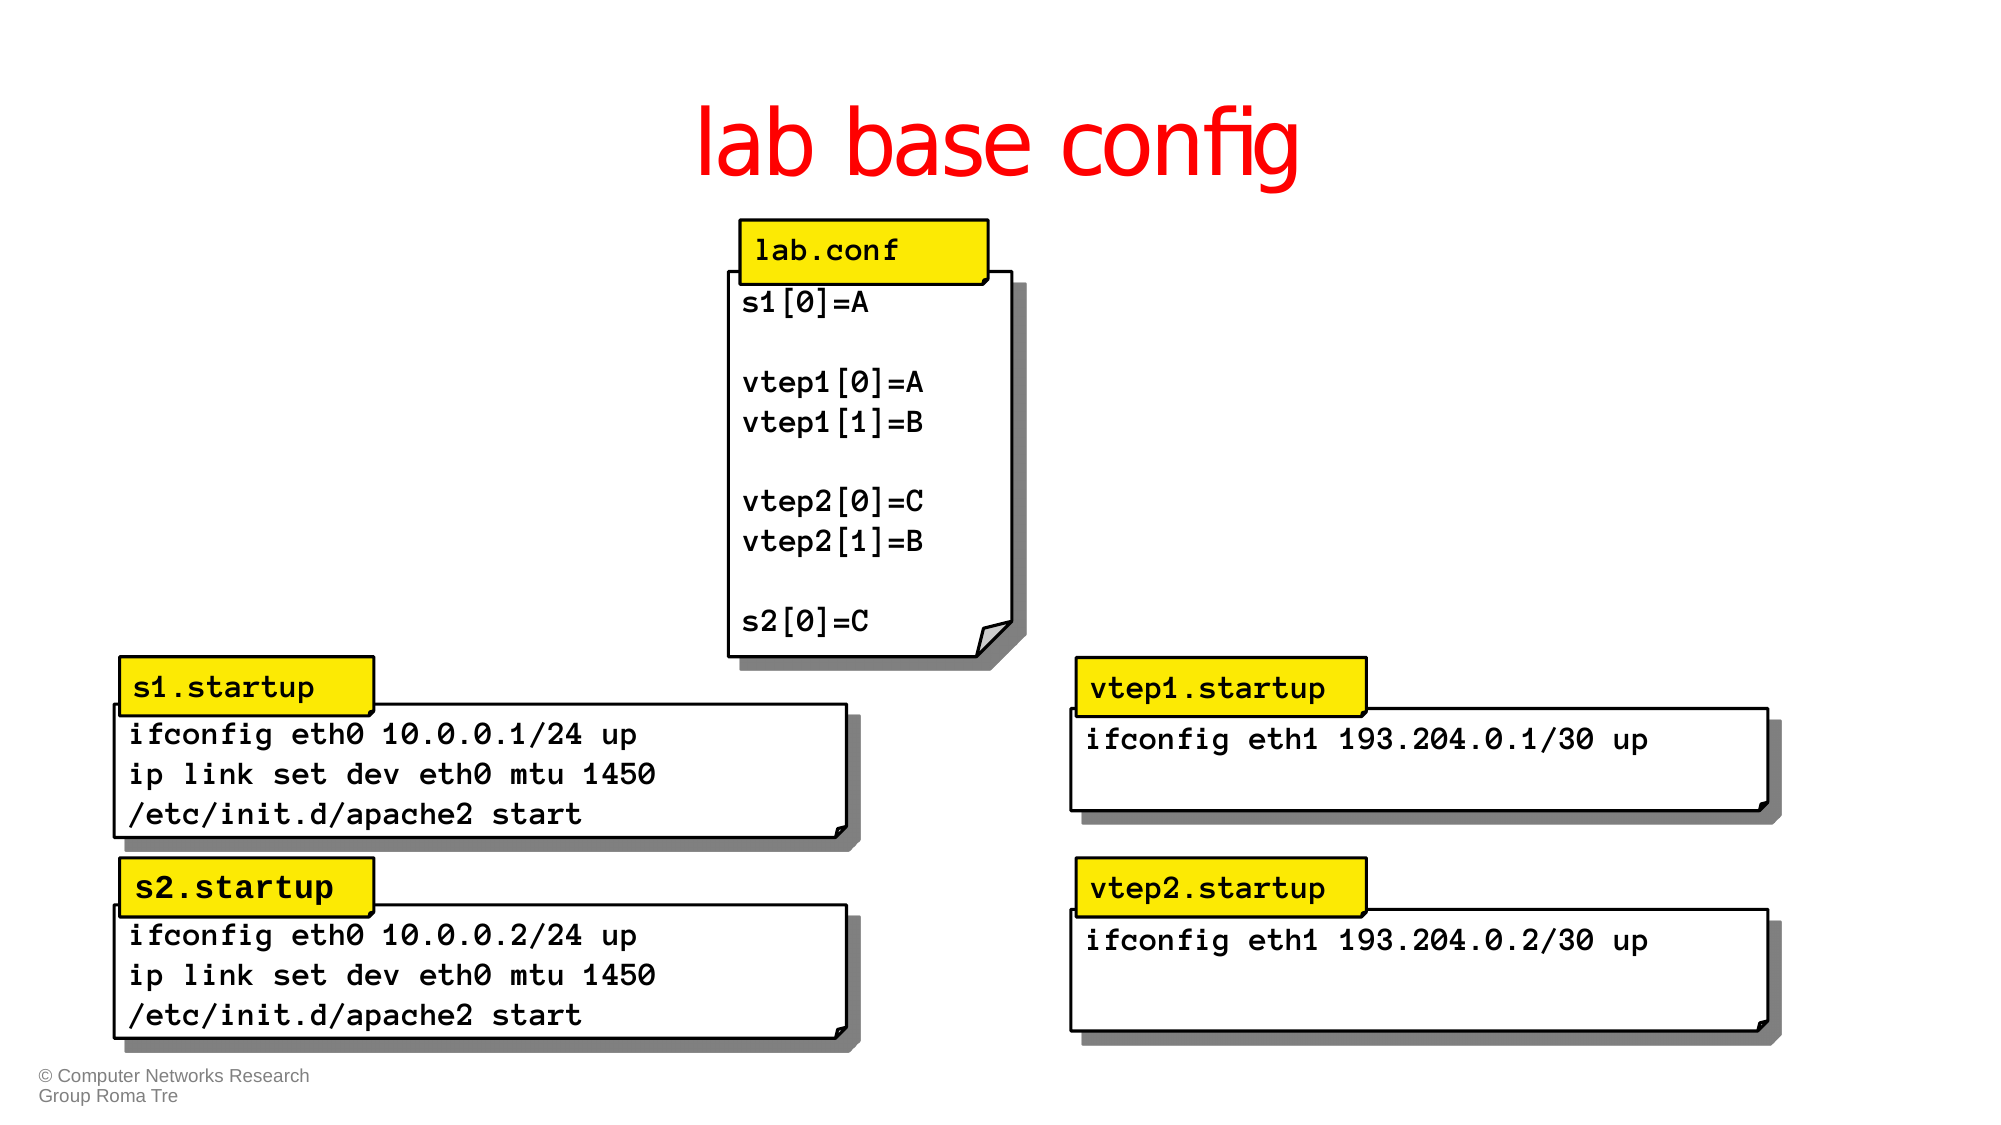

# lab base config
lab.conf
s1[0]=A

vtep1[0]=A
vtep1[1]=B

vtep2[0]=C
vtep2[1]=B

s2[0]=C
s1.startup
ifconfig eth0 10.0.0.1/24 up
ip link set dev eth0 mtu 1450
/etc/init.d/apache2 start
vtep1.startup
ifconfig eth1 193.204.0.1/30 up
vtep2.startup
ifconfig eth1 193.204.0.2/30 up

s2.startup
ifconfig eth0 10.0.0.2/24 up
ip link set dev eth0 mtu 1450
/etc/init.d/apache2 start